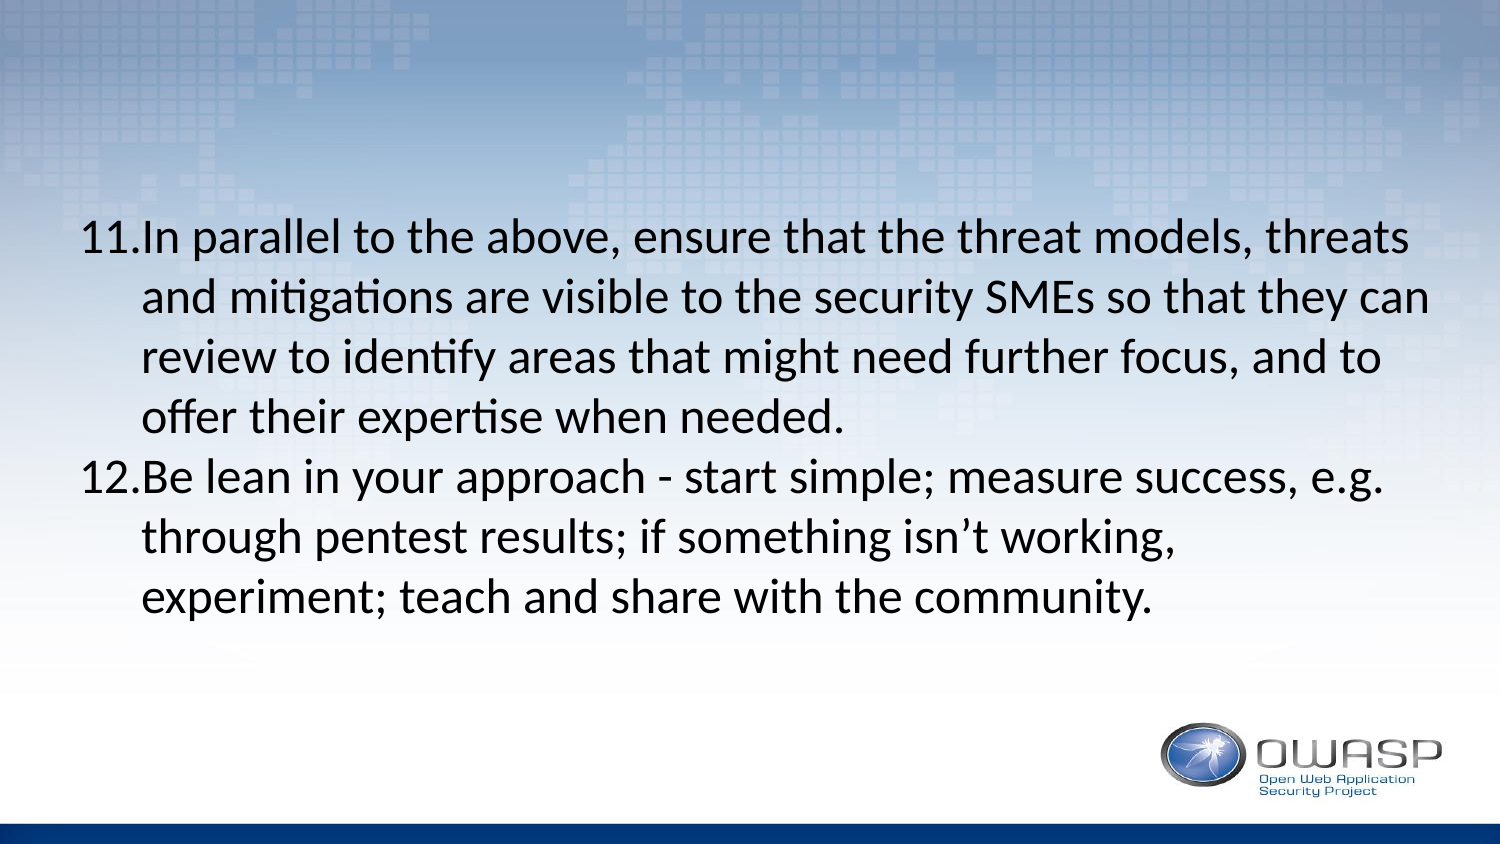

In parallel to the above, ensure that the threat models, threats and mitigations are visible to the security SMEs so that they can review to identify areas that might need further focus, and to offer their expertise when needed.
Be lean in your approach - start simple; measure success, e.g. through pentest results; if something isn’t working, experiment; teach and share with the community.